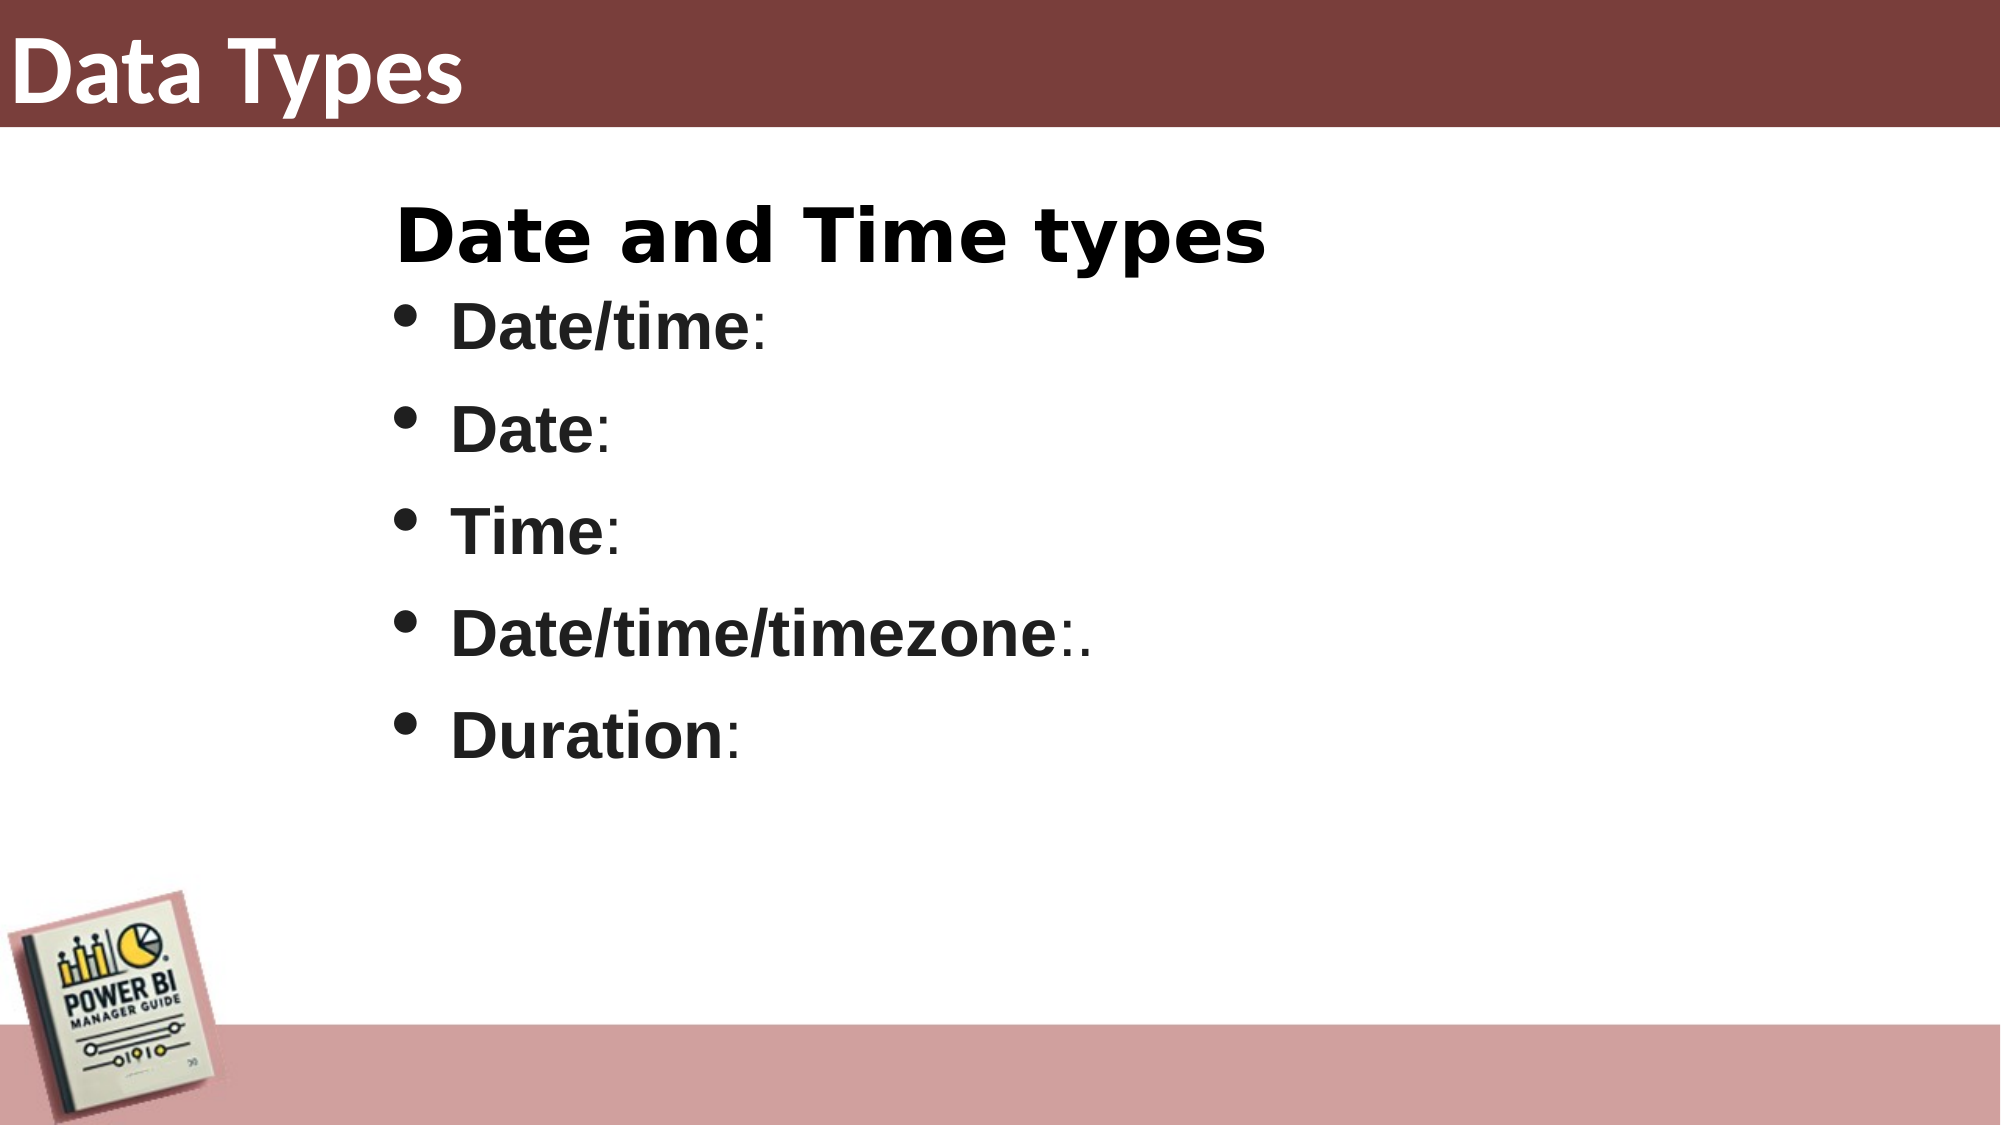

Data Types
Date and Time types
Date/time:
Date:
Time:
Date/time/timezone:.
Duration: